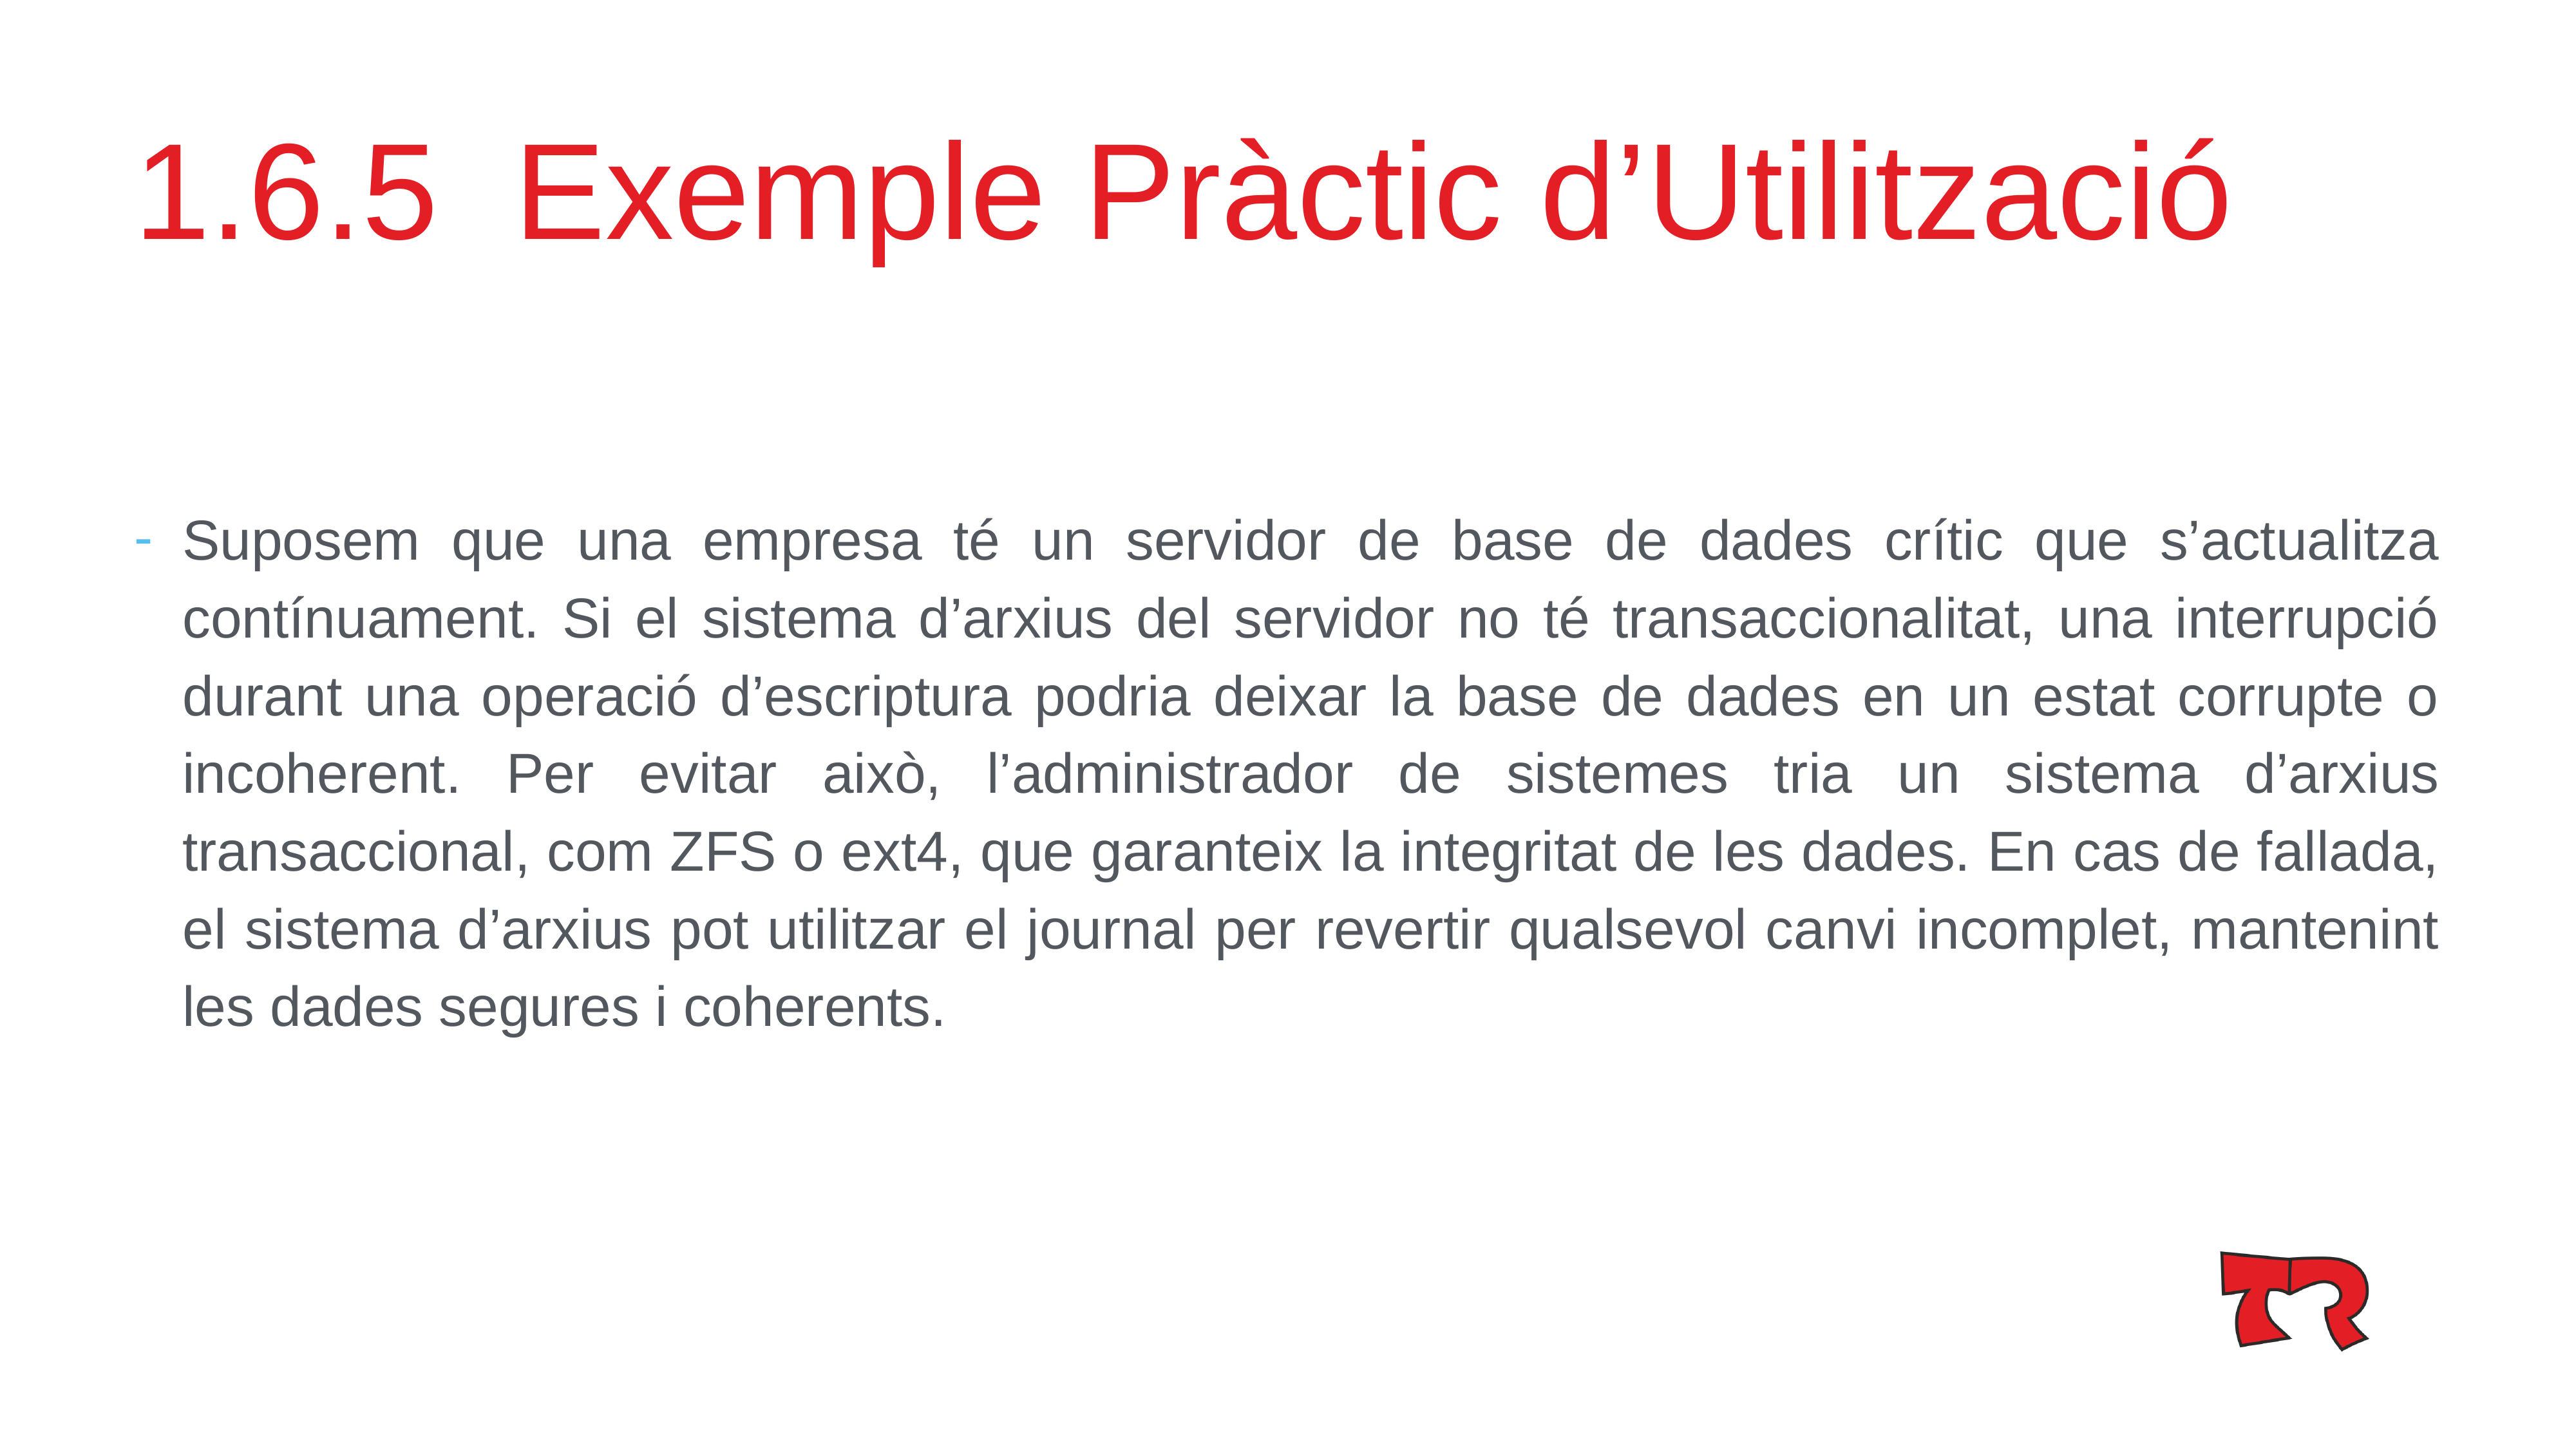

# 1.6.5  Exemple Pràctic d’Utilització

Suposem que una empresa té un servidor de base de dades crític que s’actualitza contínuament. Si el sistema d’arxius del servidor no té transaccionalitat, una interrupció durant una operació d’escriptura podria deixar la base de dades en un estat corrupte o incoherent. Per evitar això, l’administrador de sistemes tria un sistema d’arxius transaccional, com ZFS o ext4, que garanteix la integritat de les dades. En cas de fallada, el sistema d’arxius pot utilitzar el journal per revertir qualsevol canvi incomplet, mantenint les dades segures i coherents.